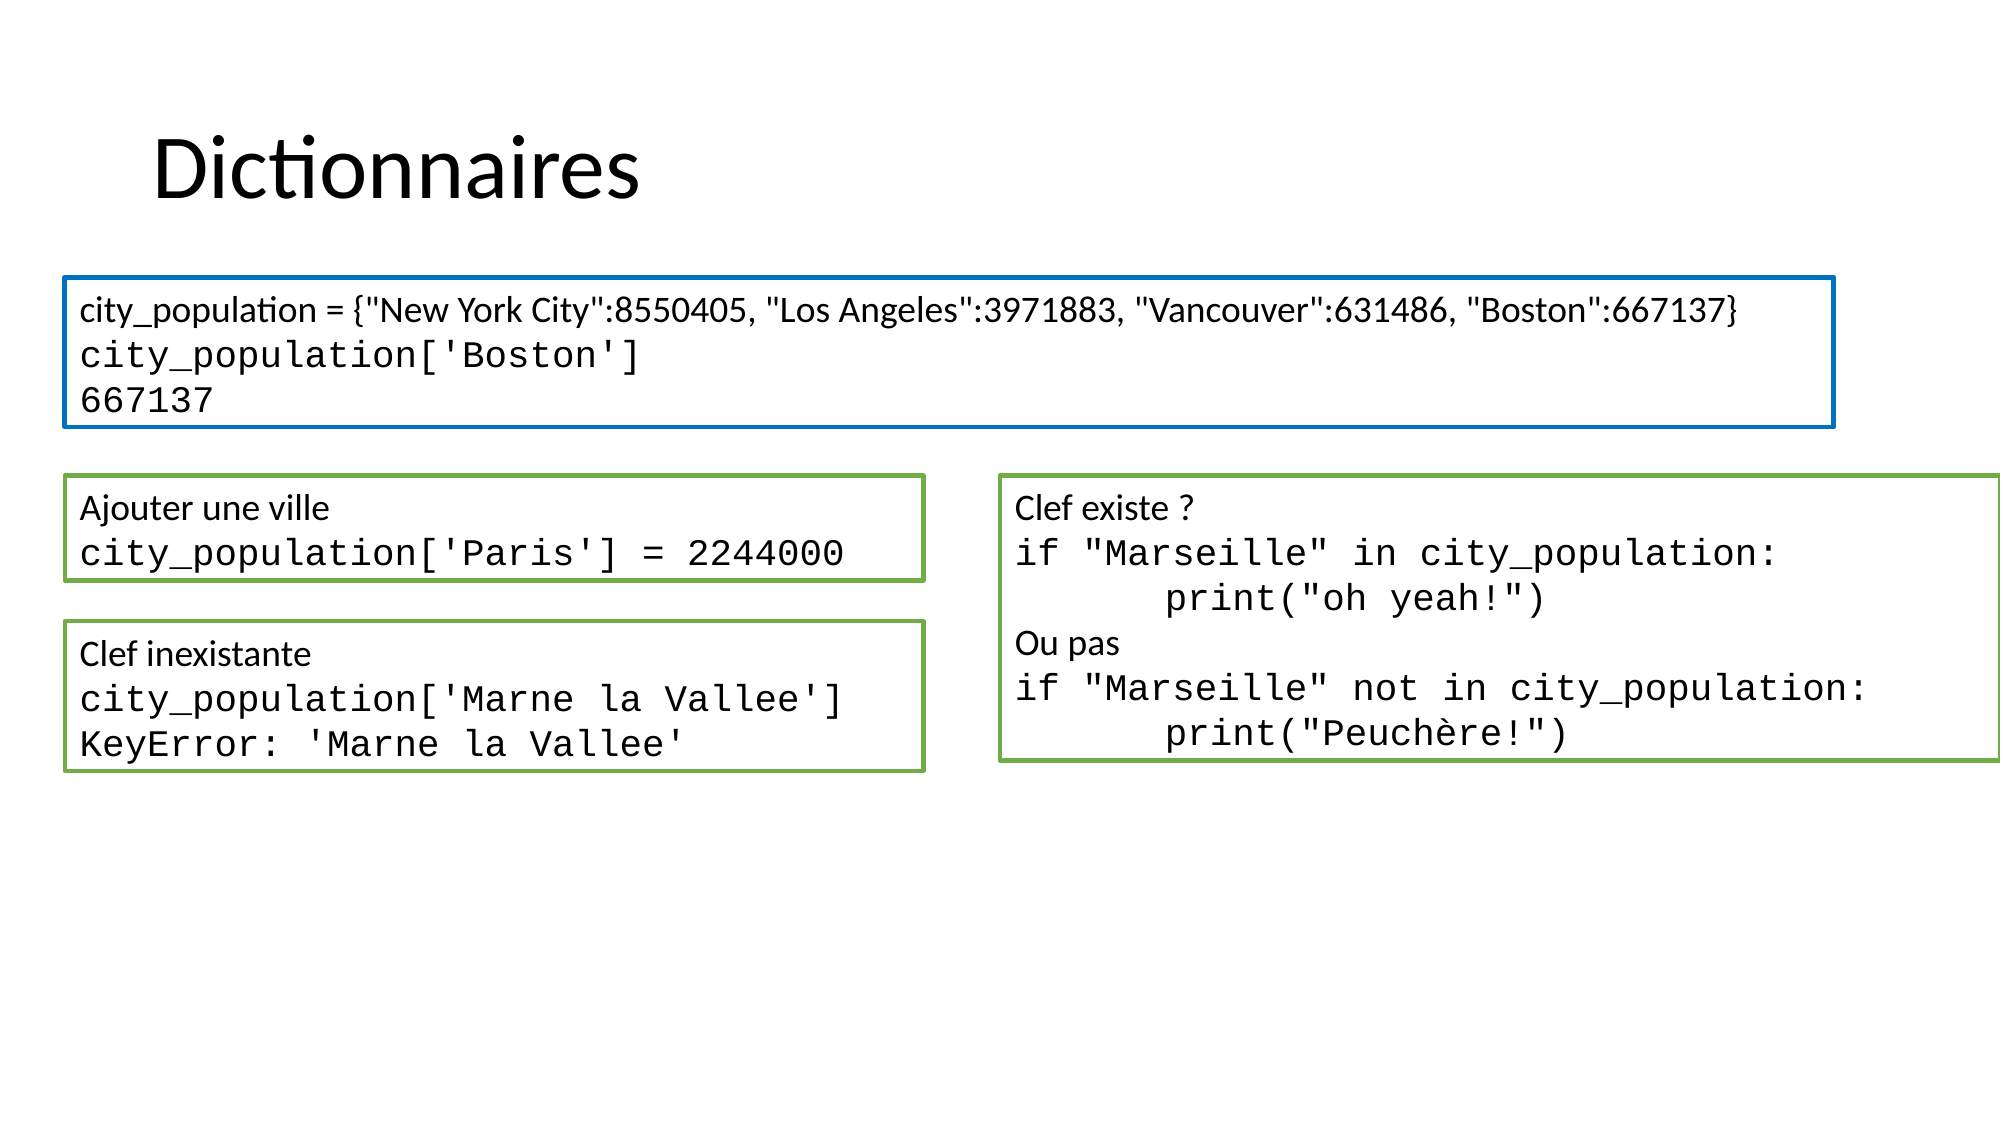

# Dictionnaires
city_population = {"New York City":8550405, "Los Angeles":3971883, "Vancouver":631486, "Boston":667137}
city_population['Boston']
667137
Ajouter une ville
city_population['Paris'] = 2244000
Clef existe ?
if "Marseille" in city_population:
	print("oh yeah!")
Ou pas
if "Marseille" not in city_population:
	print("Peuchère!")
Clef inexistante
city_population['Marne la Vallee']
KeyError: 'Marne la Vallee'